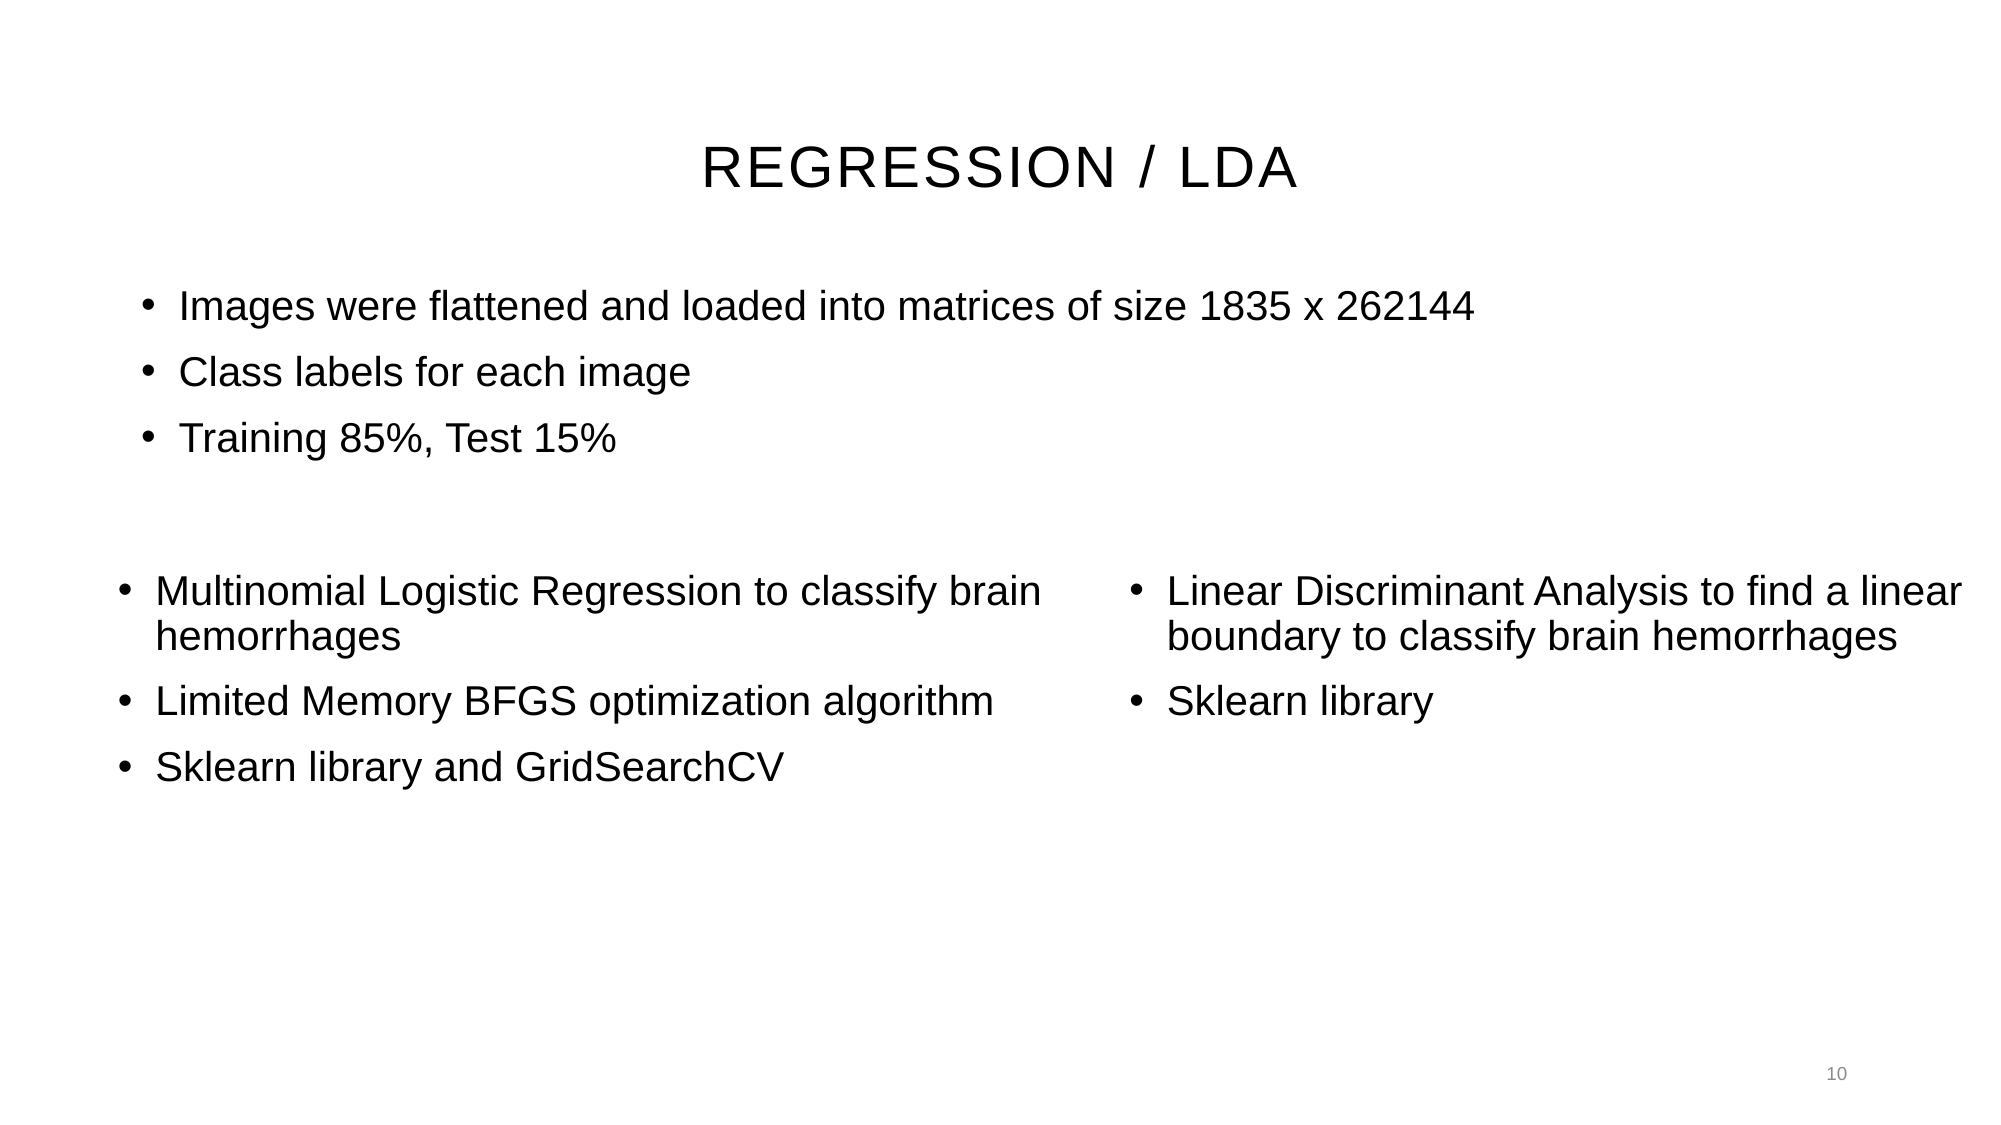

# Regression / LDA
Images were flattened and loaded into matrices of size 1835 x 262144
Class labels for each image
Training 85%, Test 15%
Multinomial Logistic Regression to classify brain hemorrhages
Limited Memory BFGS optimization algorithm
Sklearn library and GridSearchCV

Linear Discriminant Analysis to find a linear boundary to classify brain hemorrhages
Sklearn library
10